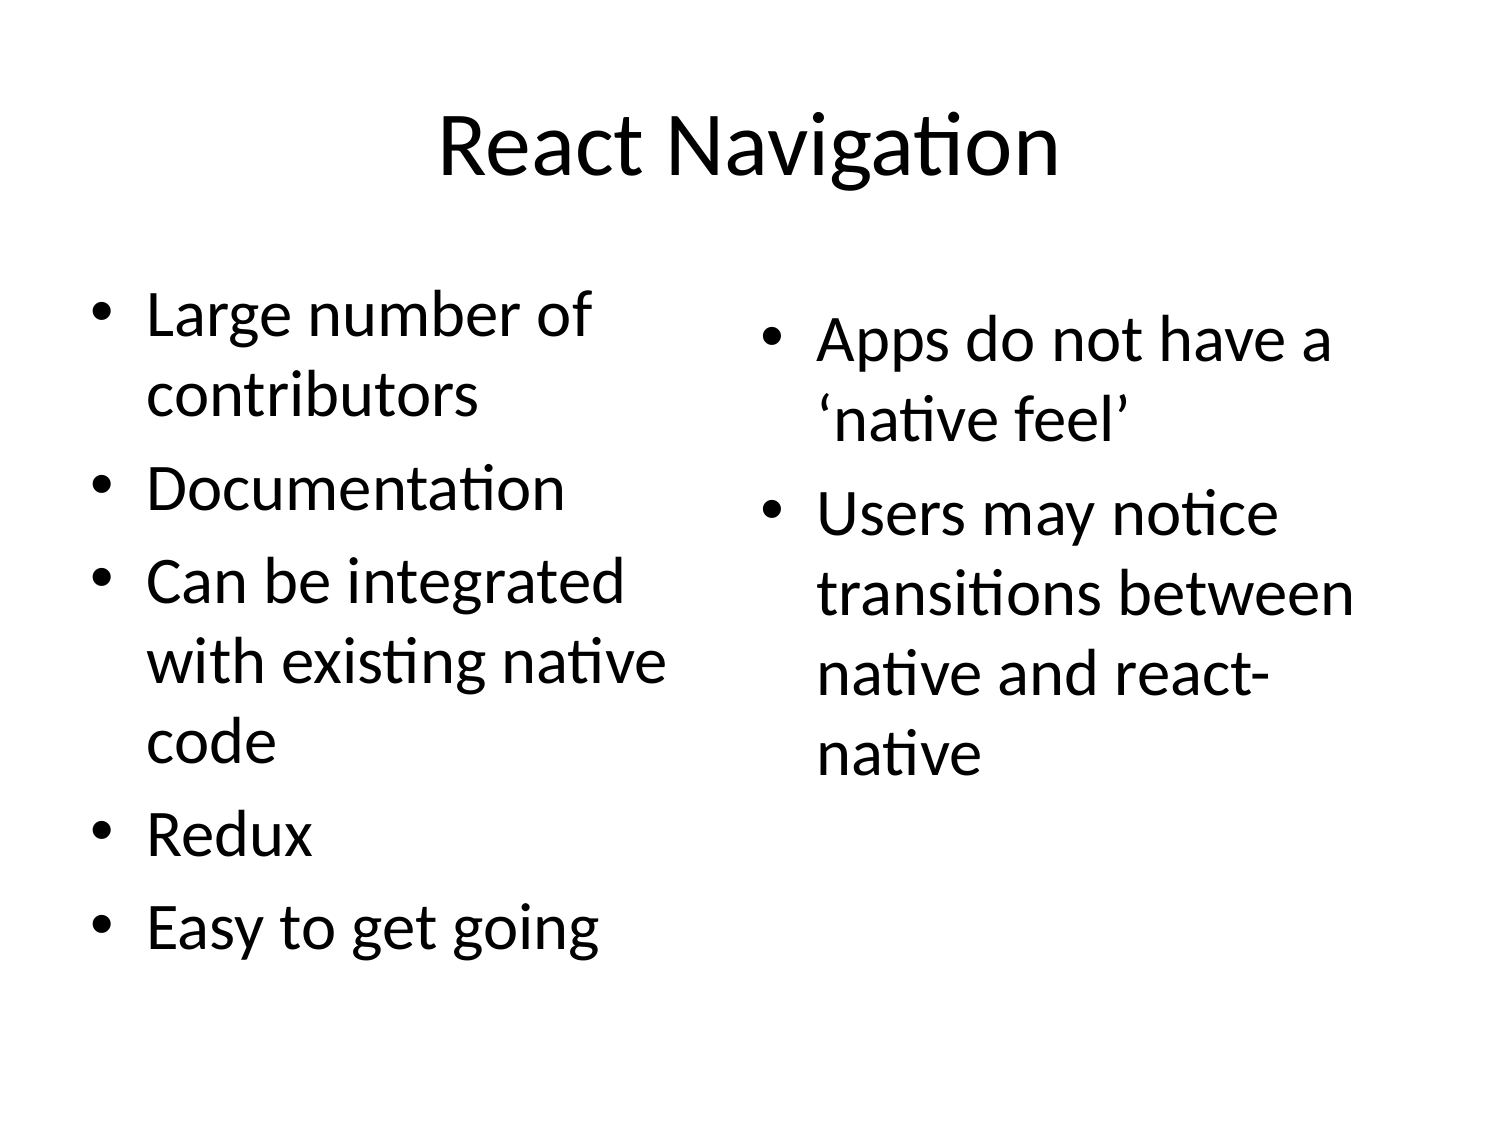

# React Navigation
Large number of contributors
Documentation
Can be integrated with existing native code
Redux
Easy to get going

Apps do not have a ‘native feel’
Users may notice transitions between native and react-native